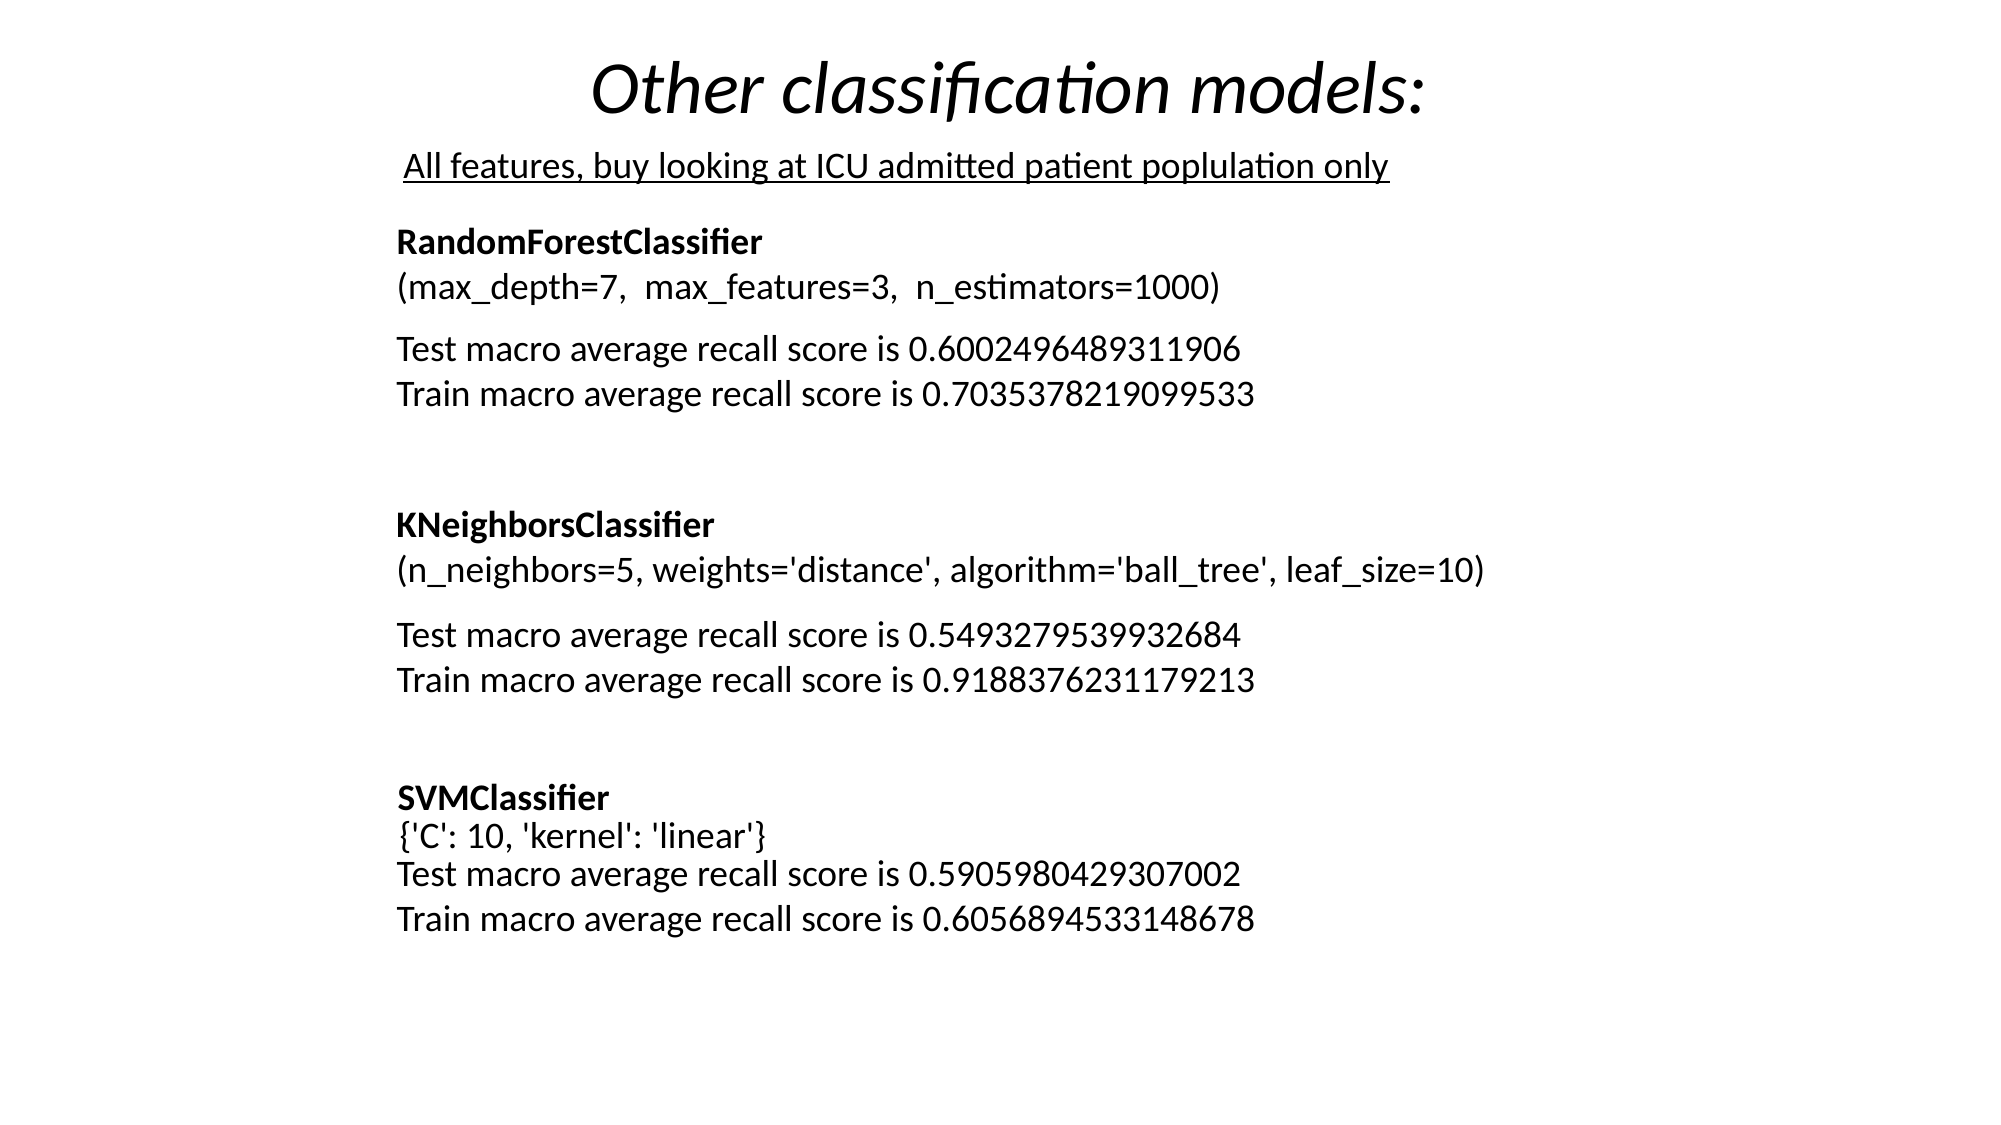

Other classification models:
All features, buy looking at ICU admitted patient poplulation only
RandomForestClassifier
(max_depth=7,  max_features=3,  n_estimators=1000)
Test macro average recall score is 0.6002496489311906 Train macro average recall score is 0.7035378219099533
KNeighborsClassifier
(n_neighbors=5, weights='distance', algorithm='ball_tree', leaf_size=10)
Test macro average recall score is 0.5493279539932684
Train macro average recall score is 0.9188376231179213
SVMClassifier
{'C': 10, 'kernel': 'linear'}
Test macro average recall score is 0.5905980429307002
Train macro average recall score is 0.6056894533148678